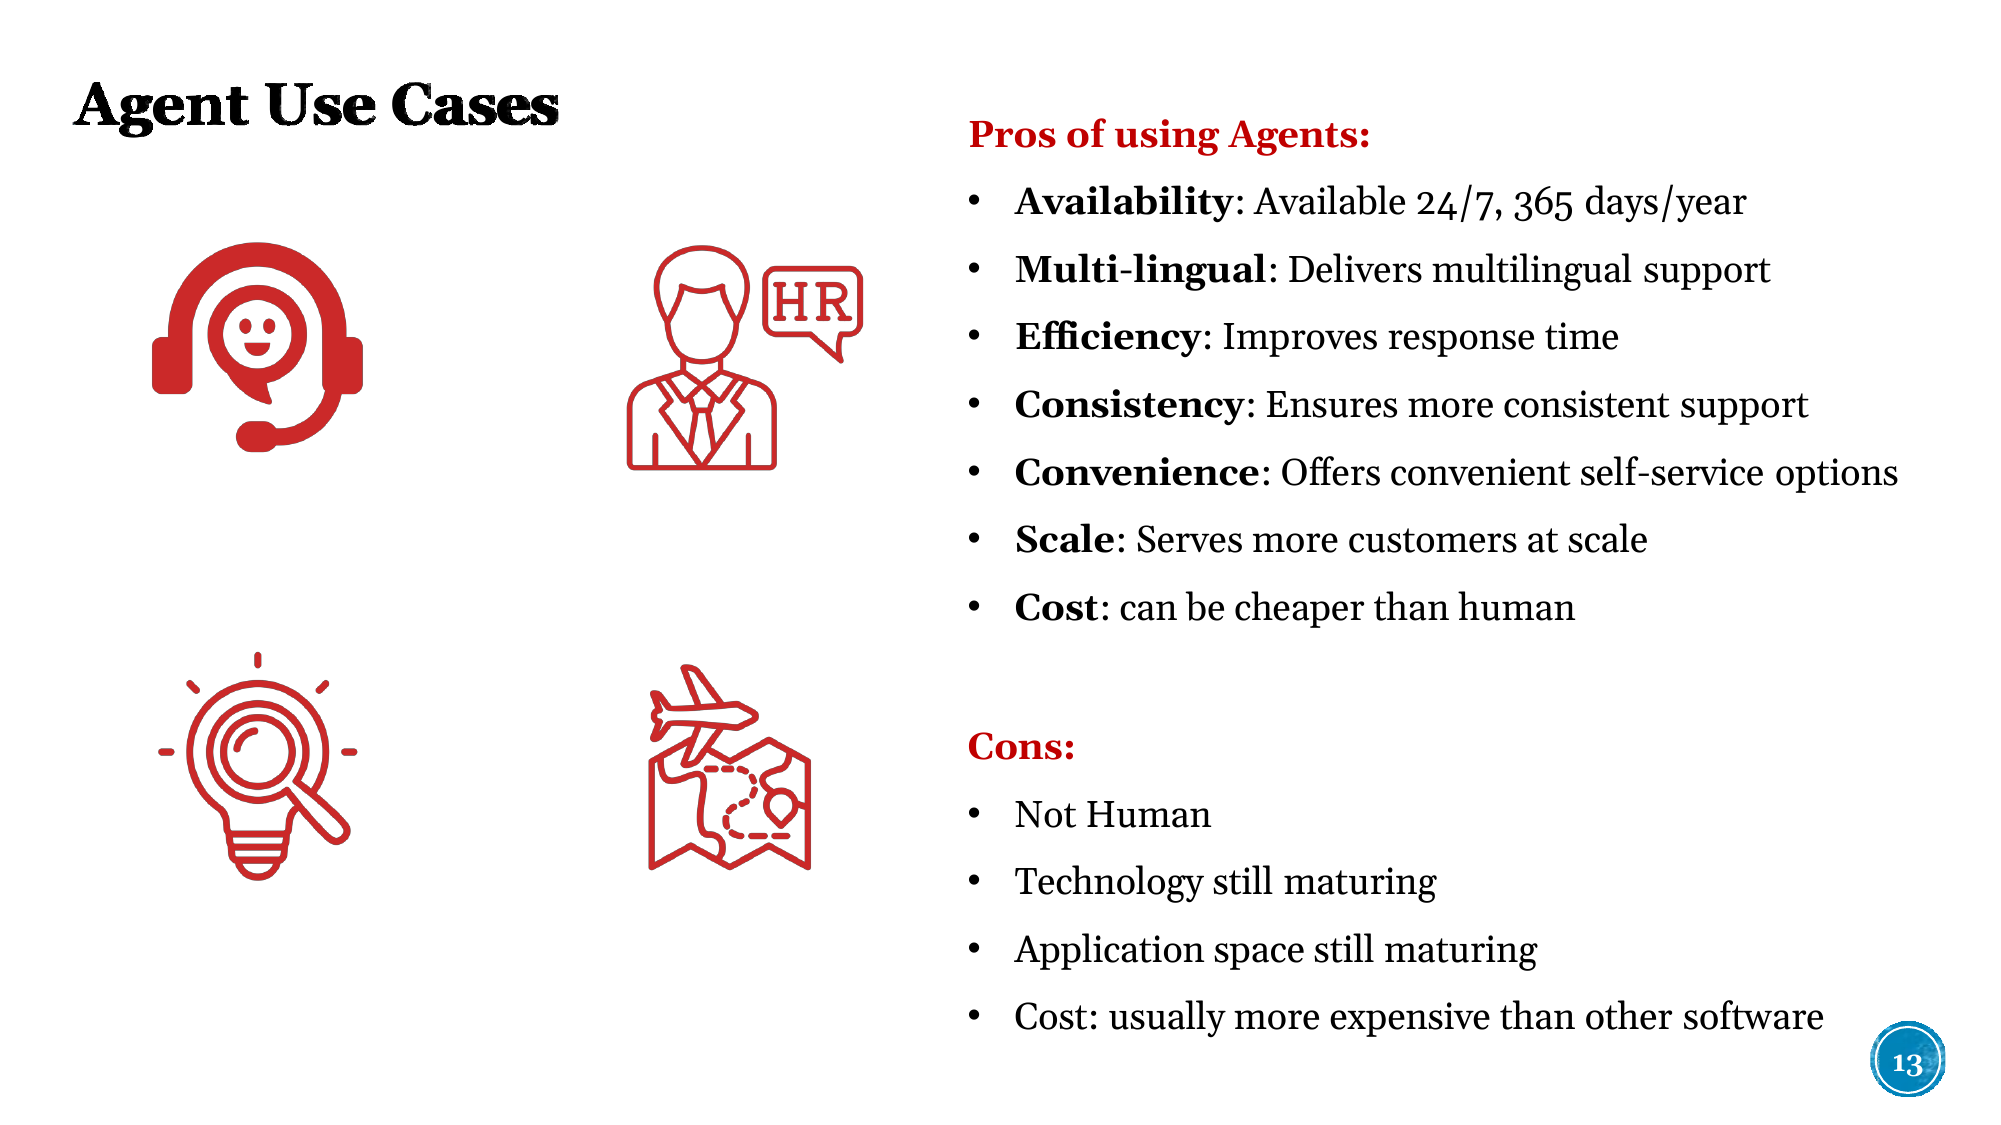

# Agent Use Cases

Pros of using Agents:
Availability: Available 24/7, 365 days/year
Multi-lingual: Delivers multilingual support
Efficiency: Improves response time
Consistency: Ensures more consistent support
Convenience: Offers convenient self-service options
Scale: Serves more customers at scale
Cost: can be cheaper than human

Cons:
Not Human
Technology still maturing
Application space still maturing
Cost: usually more expensive than other software

13